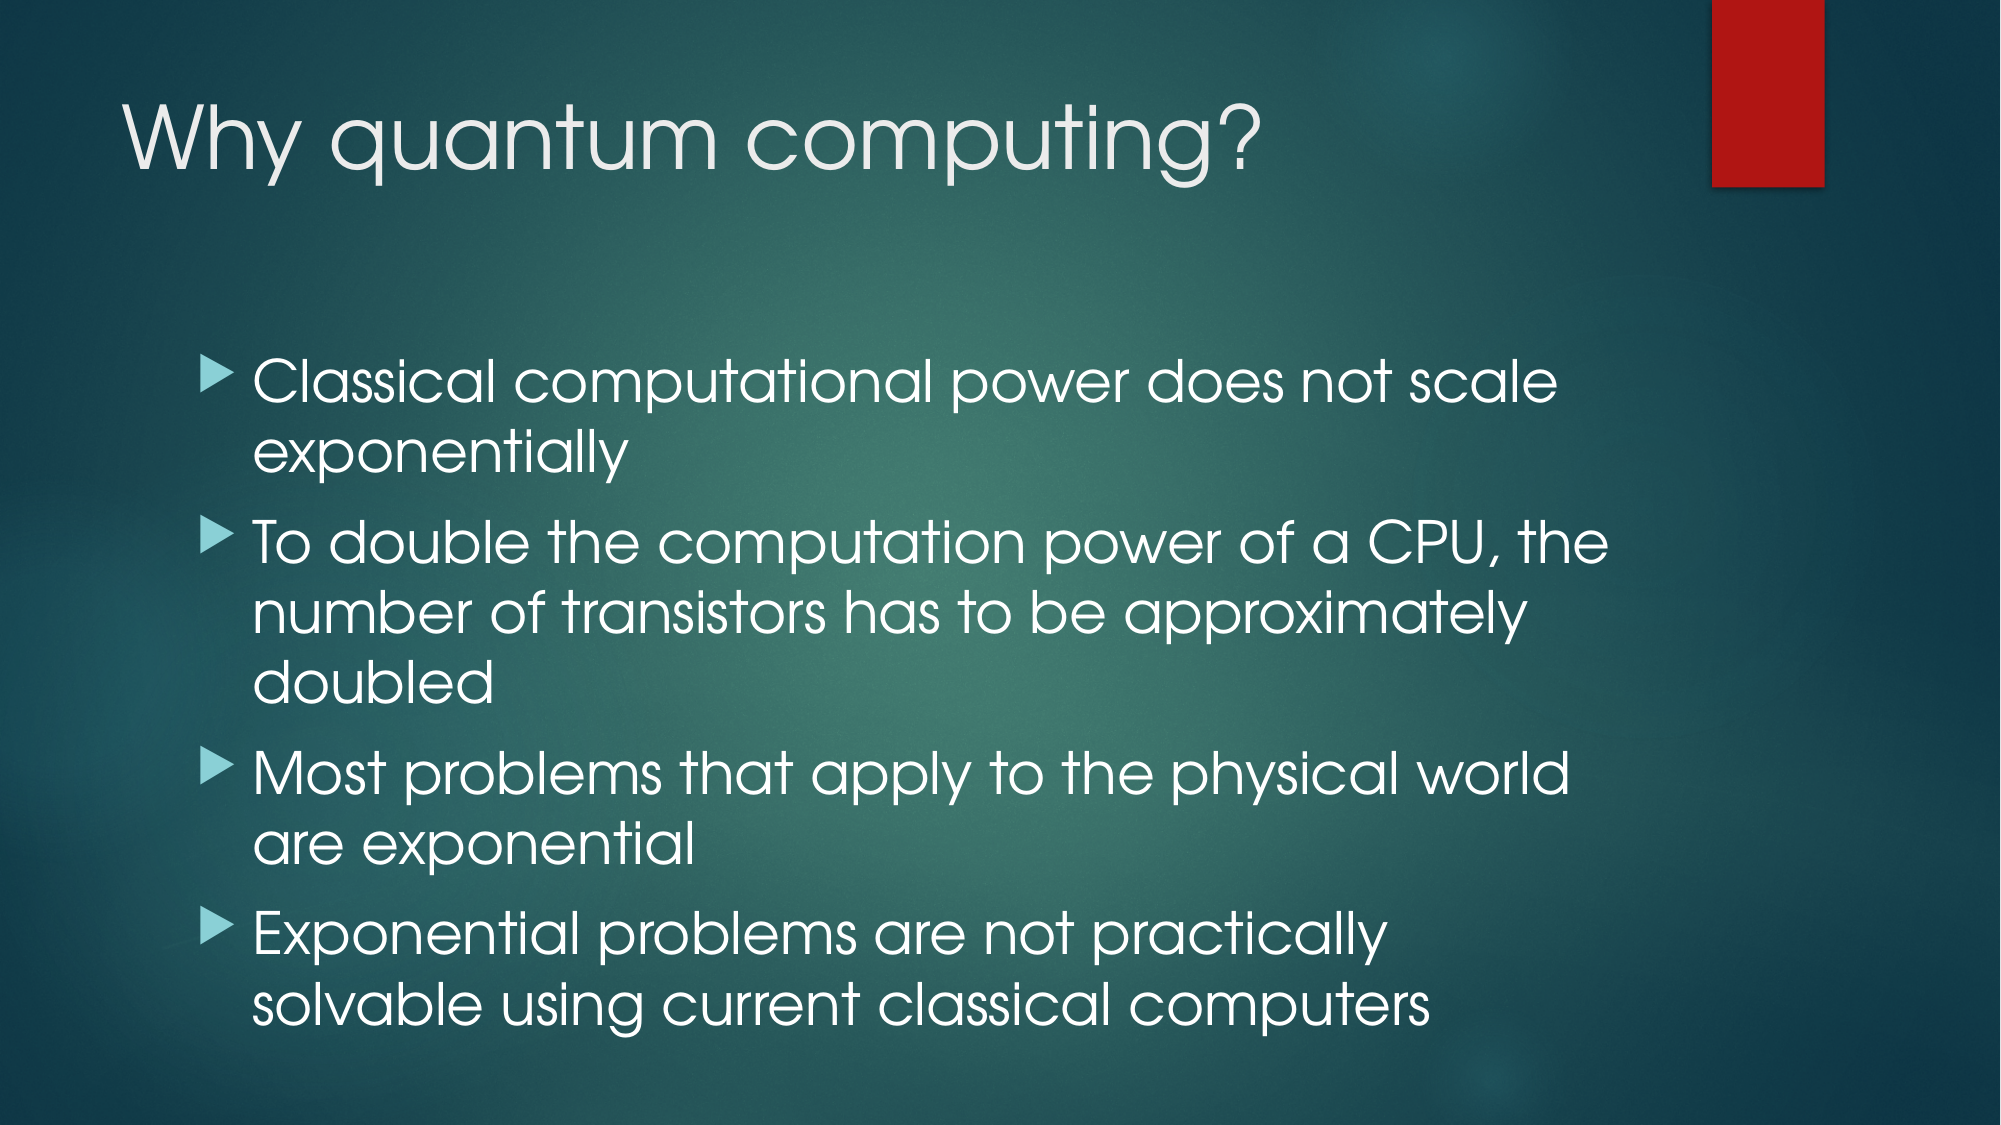

# Why quantum computing?
Classical computational power does not scale exponentially
To double the computation power of a CPU, the number of transistors has to be approximately doubled
Most problems that apply to the physical world are exponential
Exponential problems are not practically solvable using current classical computers